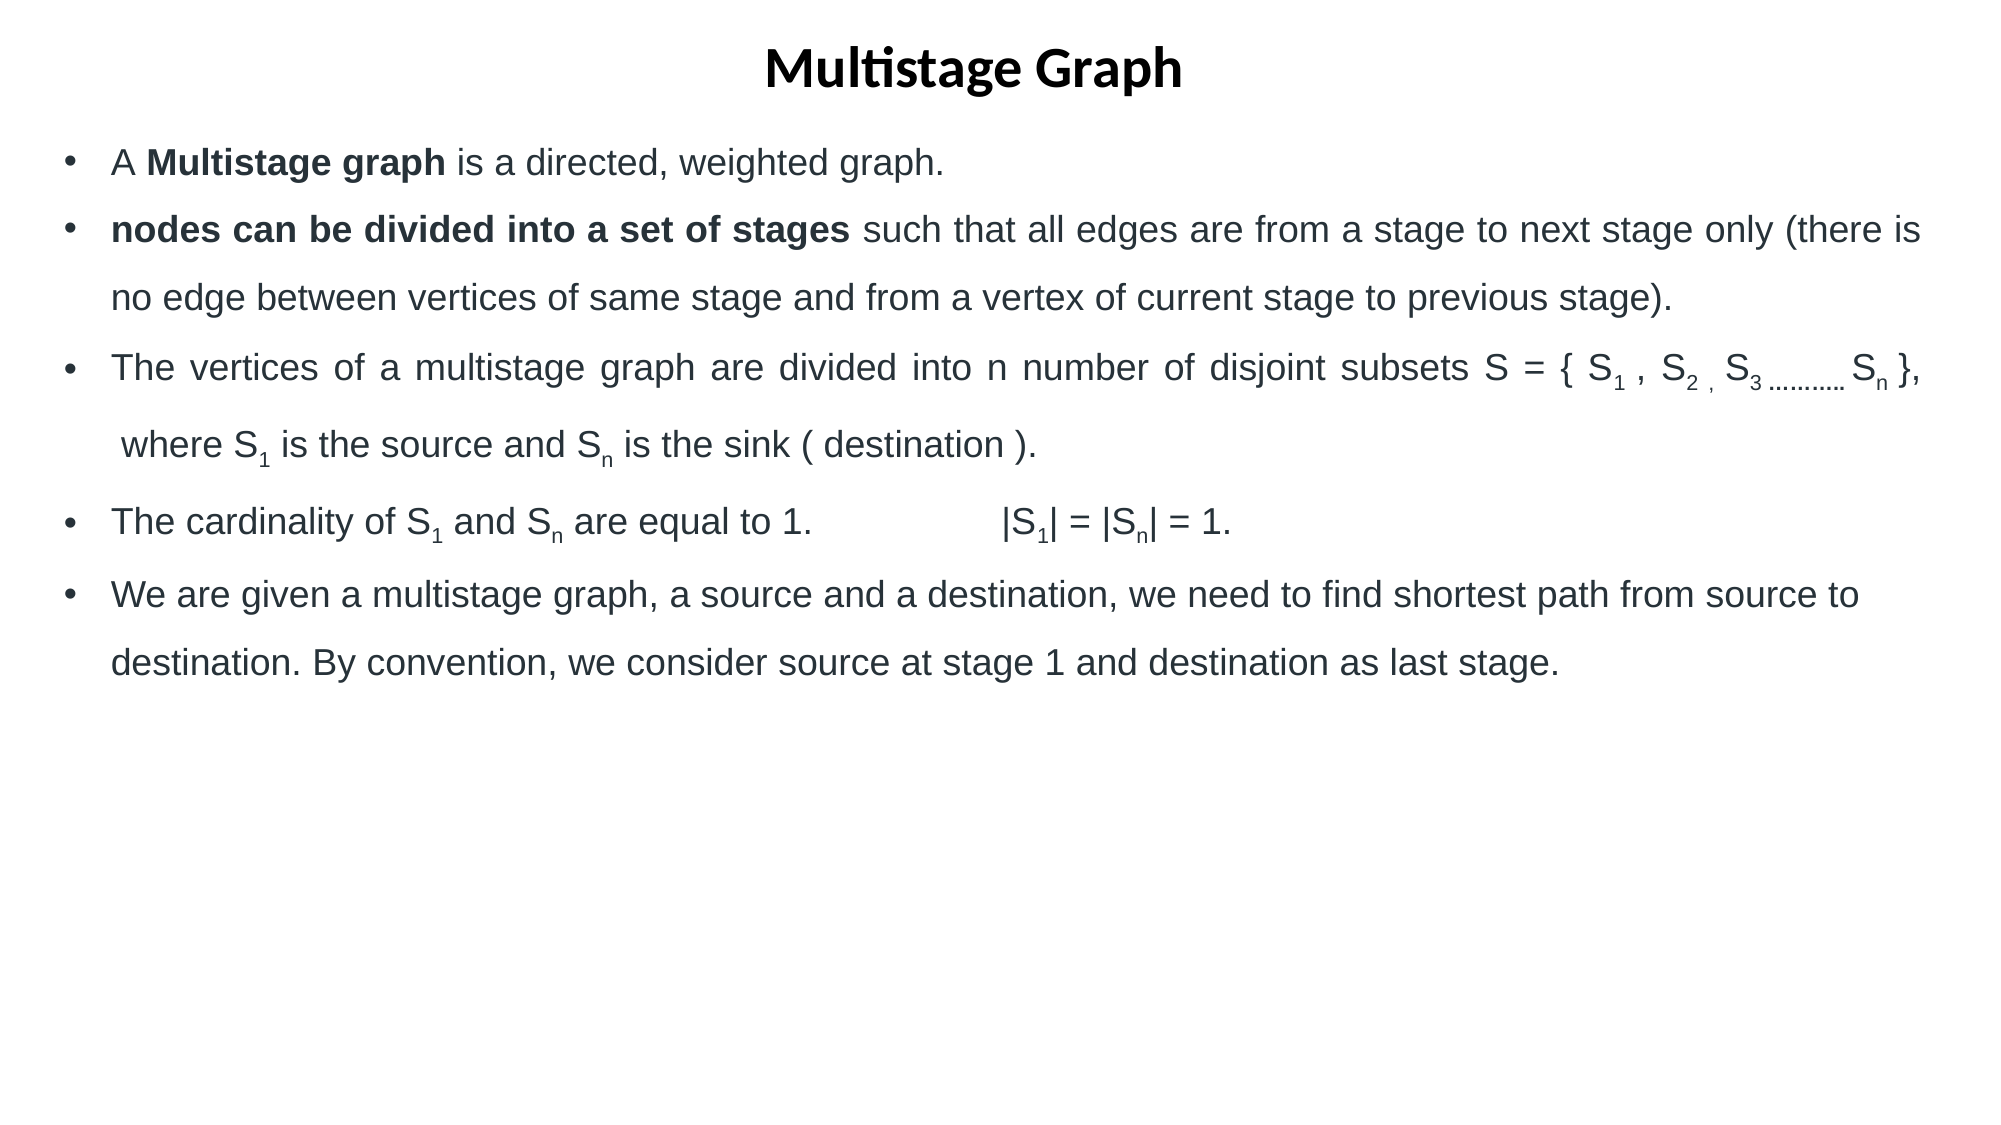

Multistage Graph
A Multistage graph is a directed, weighted graph.
nodes can be divided into a set of stages such that all edges are from a stage to next stage only (there is no edge between vertices of same stage and from a vertex of current stage to previous stage).
The vertices of a multistage graph are divided into n number of disjoint subsets S = { S1 , S2 , S3 ……….. Sn },  where S1 is the source and Sn is the sink ( destination ).
The cardinality of S1 and Sn are equal to 1.                  |S1| = |Sn| = 1.
We are given a multistage graph, a source and a destination, we need to find shortest path from source to destination. By convention, we consider source at stage 1 and destination as last stage.